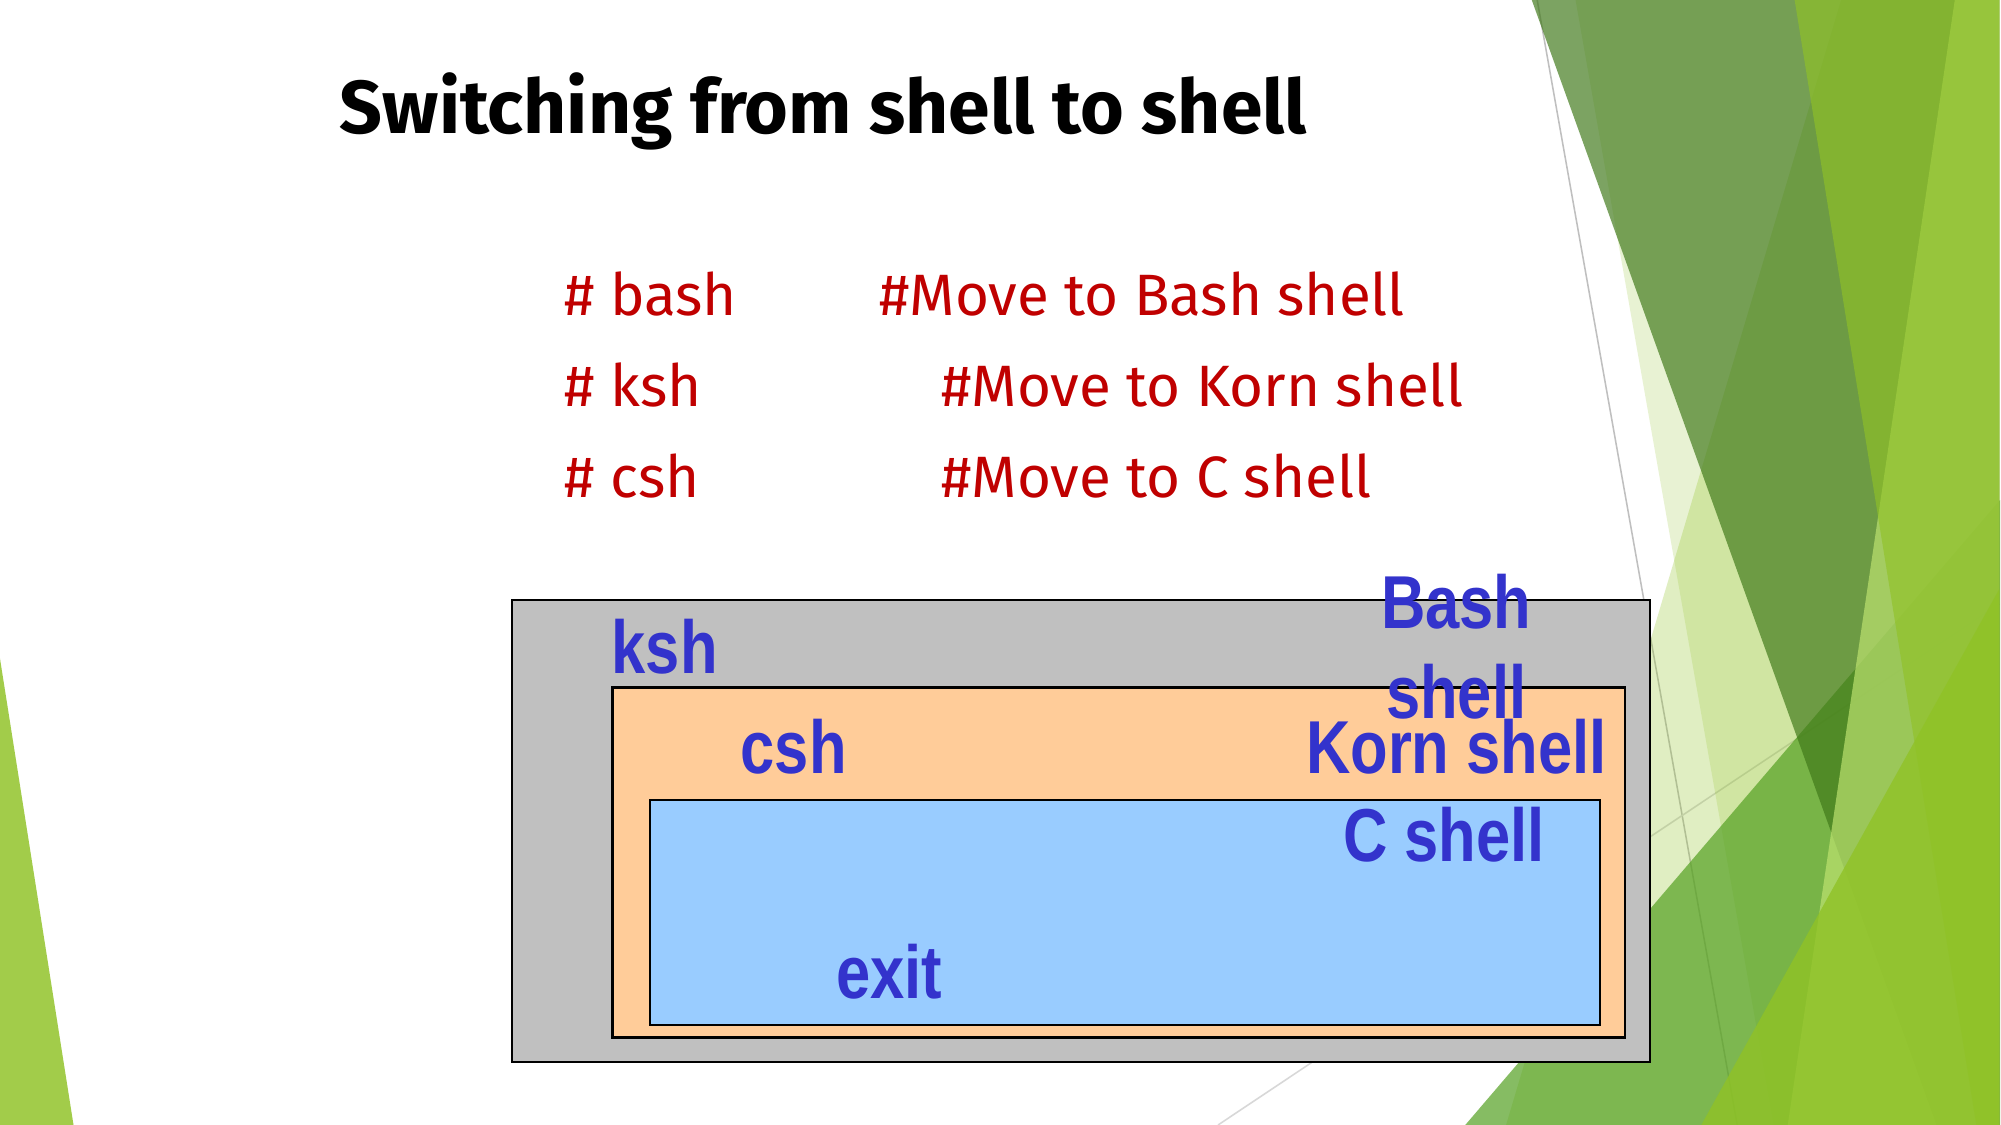

# Switching from shell to shell
# bash	       #Move to Bash shell
# ksh	           #Move to Korn shell
# csh	           #Move to C shell

 ksh
Bash shell
$ bach
csh
Korn shell

C shell

exit